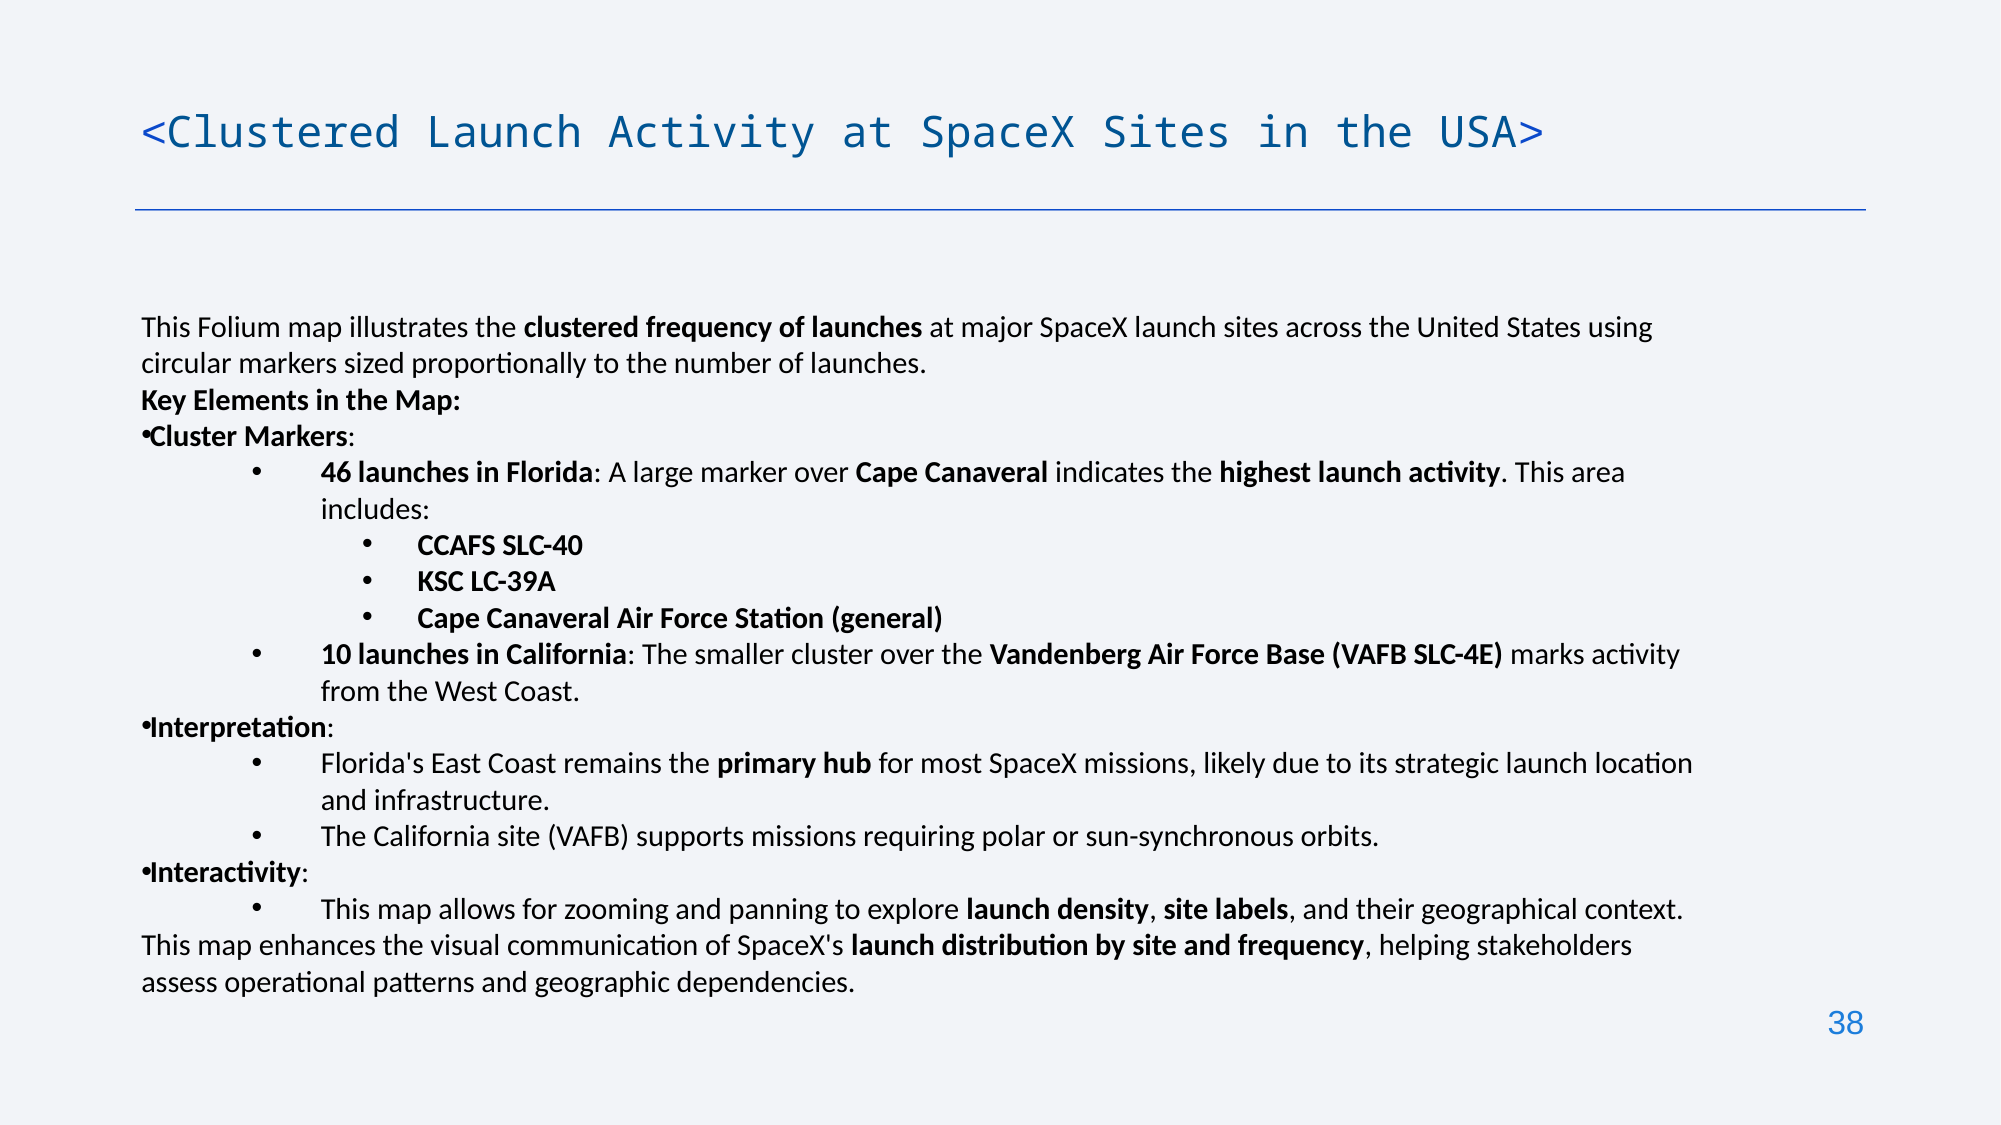

<Clustered Launch Activity at SpaceX Sites in the USA>
This Folium map illustrates the clustered frequency of launches at major SpaceX launch sites across the United States using circular markers sized proportionally to the number of launches.
Key Elements in the Map:
Cluster Markers:
46 launches in Florida: A large marker over Cape Canaveral indicates the highest launch activity. This area includes:
CCAFS SLC-40
KSC LC-39A
Cape Canaveral Air Force Station (general)
10 launches in California: The smaller cluster over the Vandenberg Air Force Base (VAFB SLC-4E) marks activity from the West Coast.
Interpretation:
Florida's East Coast remains the primary hub for most SpaceX missions, likely due to its strategic launch location and infrastructure.
The California site (VAFB) supports missions requiring polar or sun-synchronous orbits.
Interactivity:
This map allows for zooming and panning to explore launch density, site labels, and their geographical context.
This map enhances the visual communication of SpaceX's launch distribution by site and frequency, helping stakeholders assess operational patterns and geographic dependencies.
38